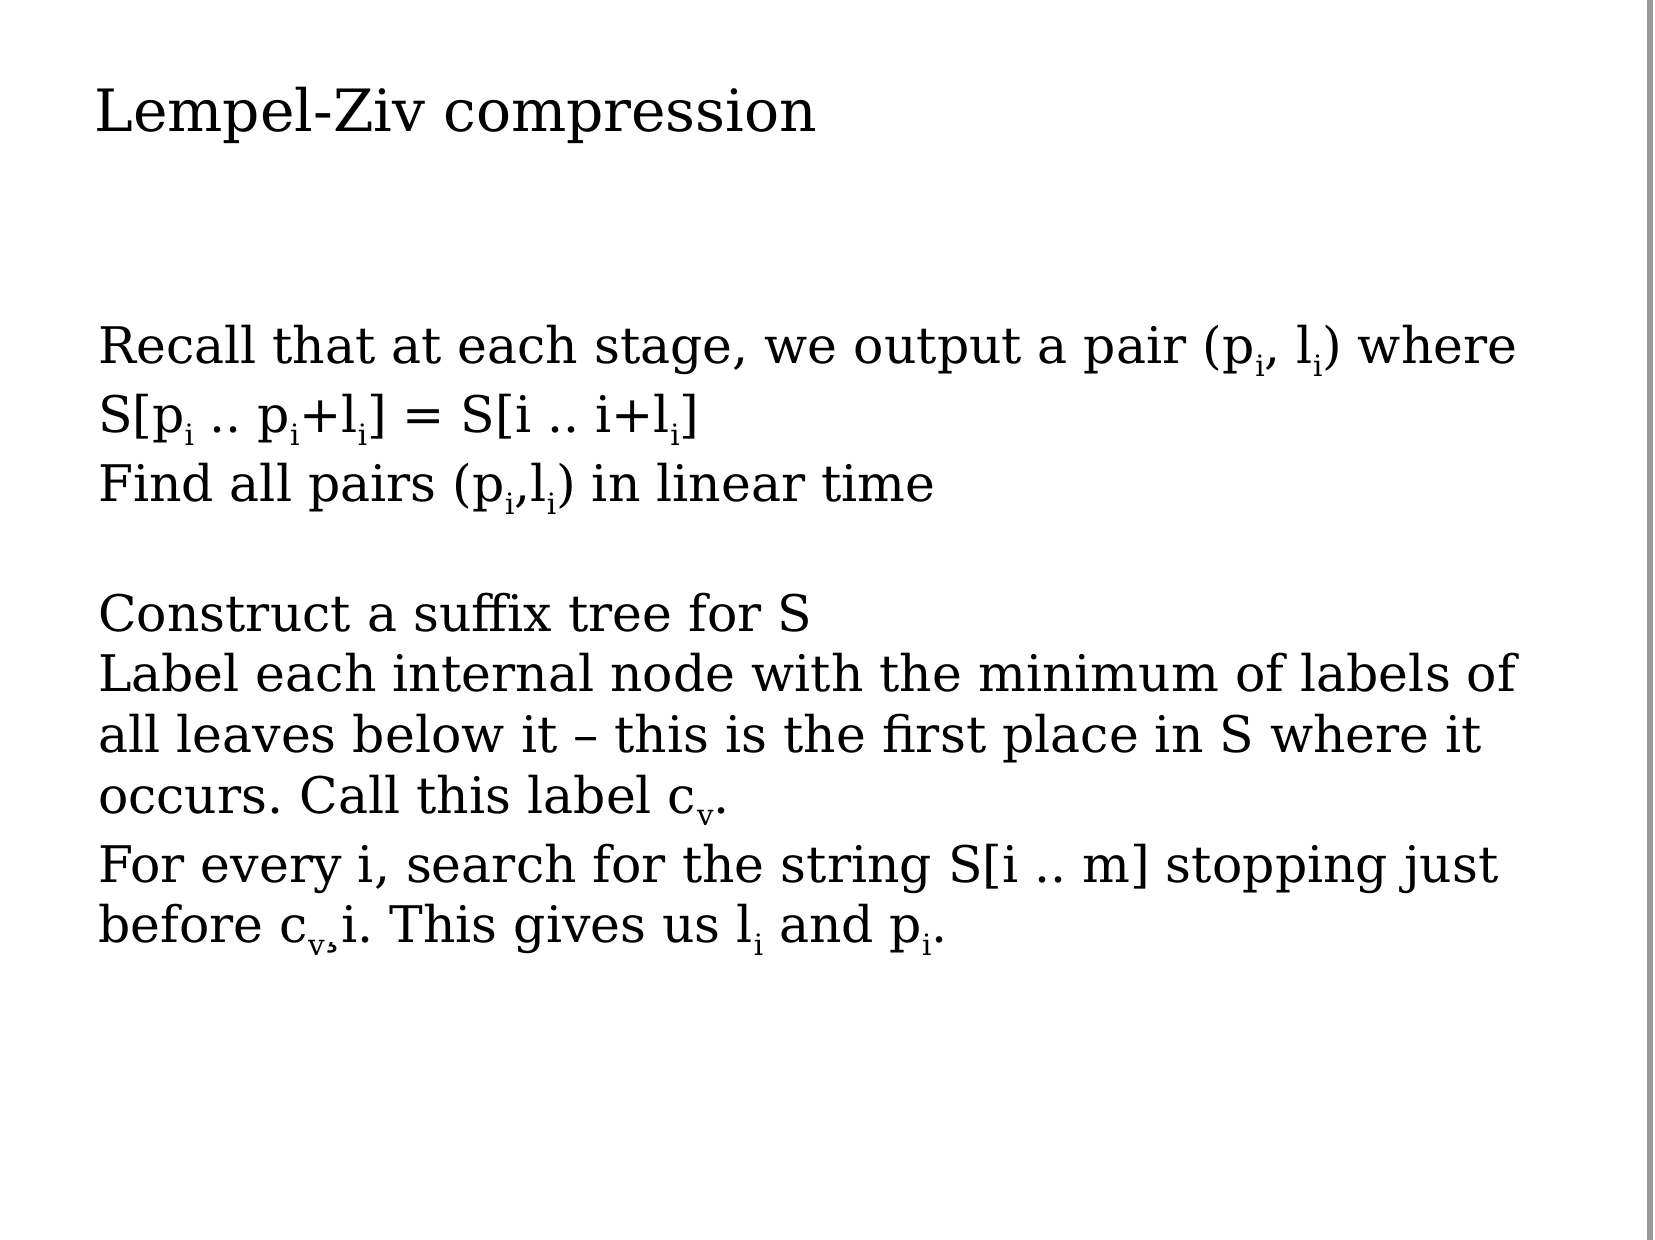

# Lempel-Ziv compression
Recall that at each stage, we output a pair (pi, li) where S[pi .. pi+li] = S[i .. i+li]
Find all pairs (pi,li) in linear time

Construct a suffix tree for S
Label each internal node with the minimum of labels of all leaves below it – this is the first place in S where it occurs. Call this label cv.
For every i, search for the string S[i .. m] stopping just before cv¸i. This gives us li and pi.